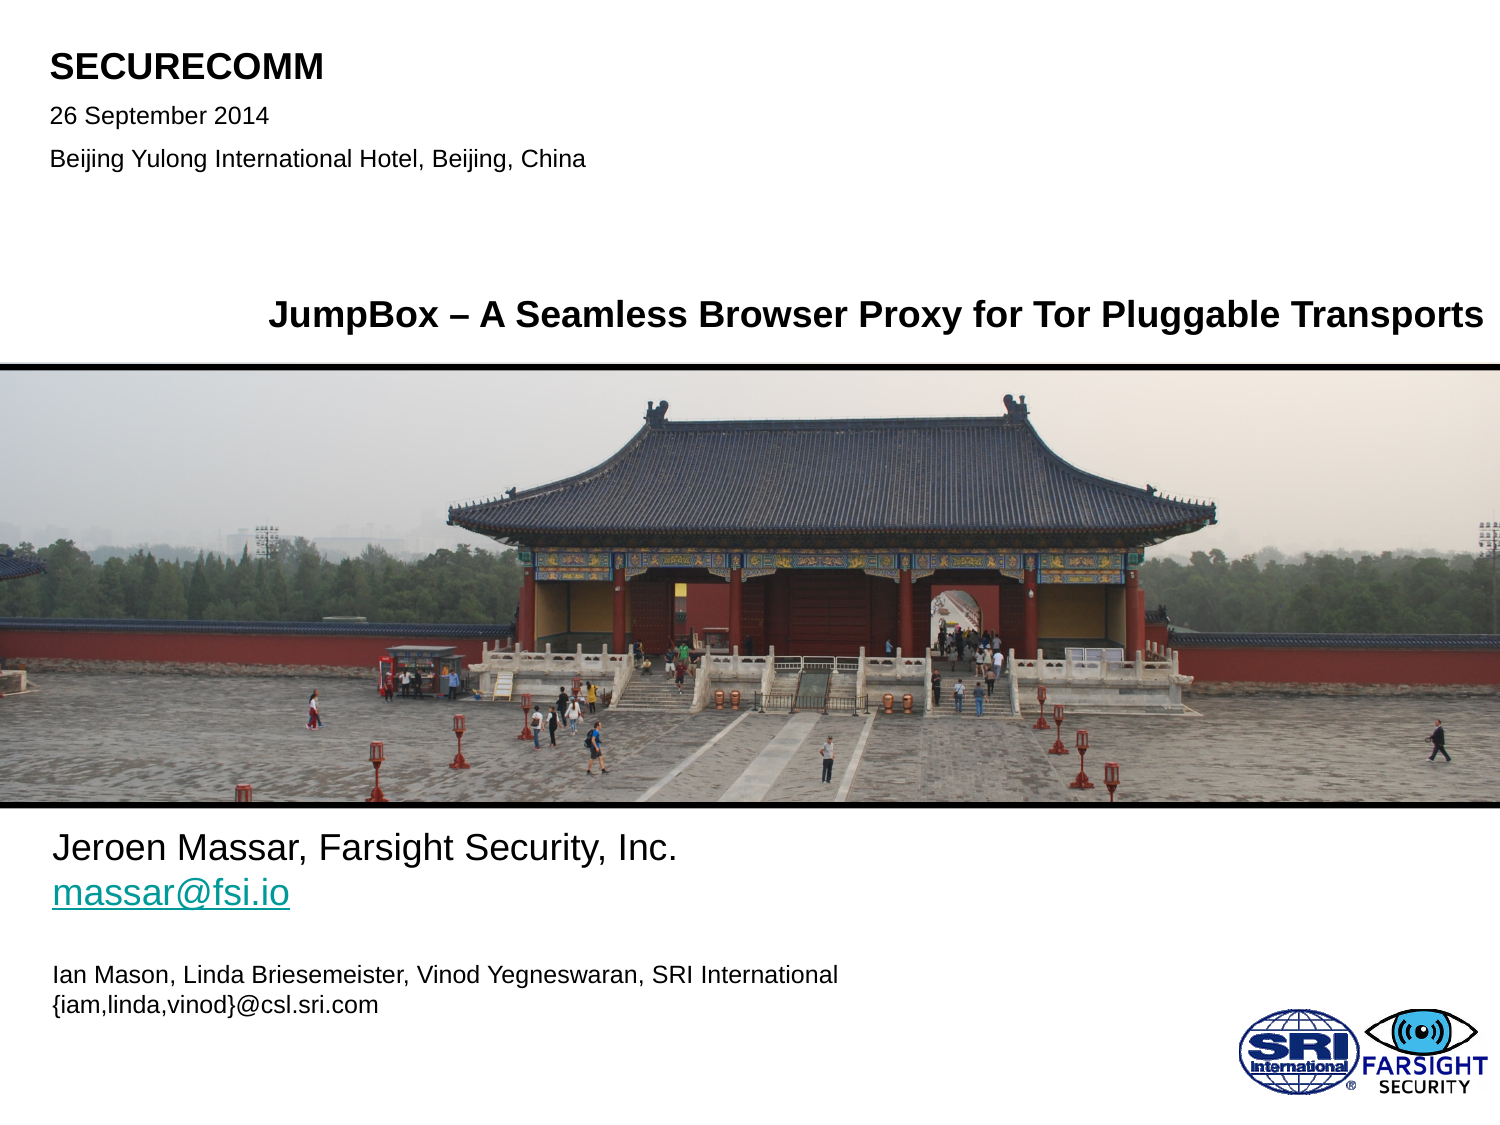

SECURECOMM
26 September 2014
Beijing Yulong International Hotel, Beijing, China
JumpBox – A Seamless Browser Proxy for Tor Pluggable Transports
Jeroen Massar, Farsight Security, Inc.
massar@fsi.io

Ian Mason, Linda Briesemeister, Vinod Yegneswaran, SRI International
{iam,linda,vinod}@csl.sri.com

IPv6 Golden Networks